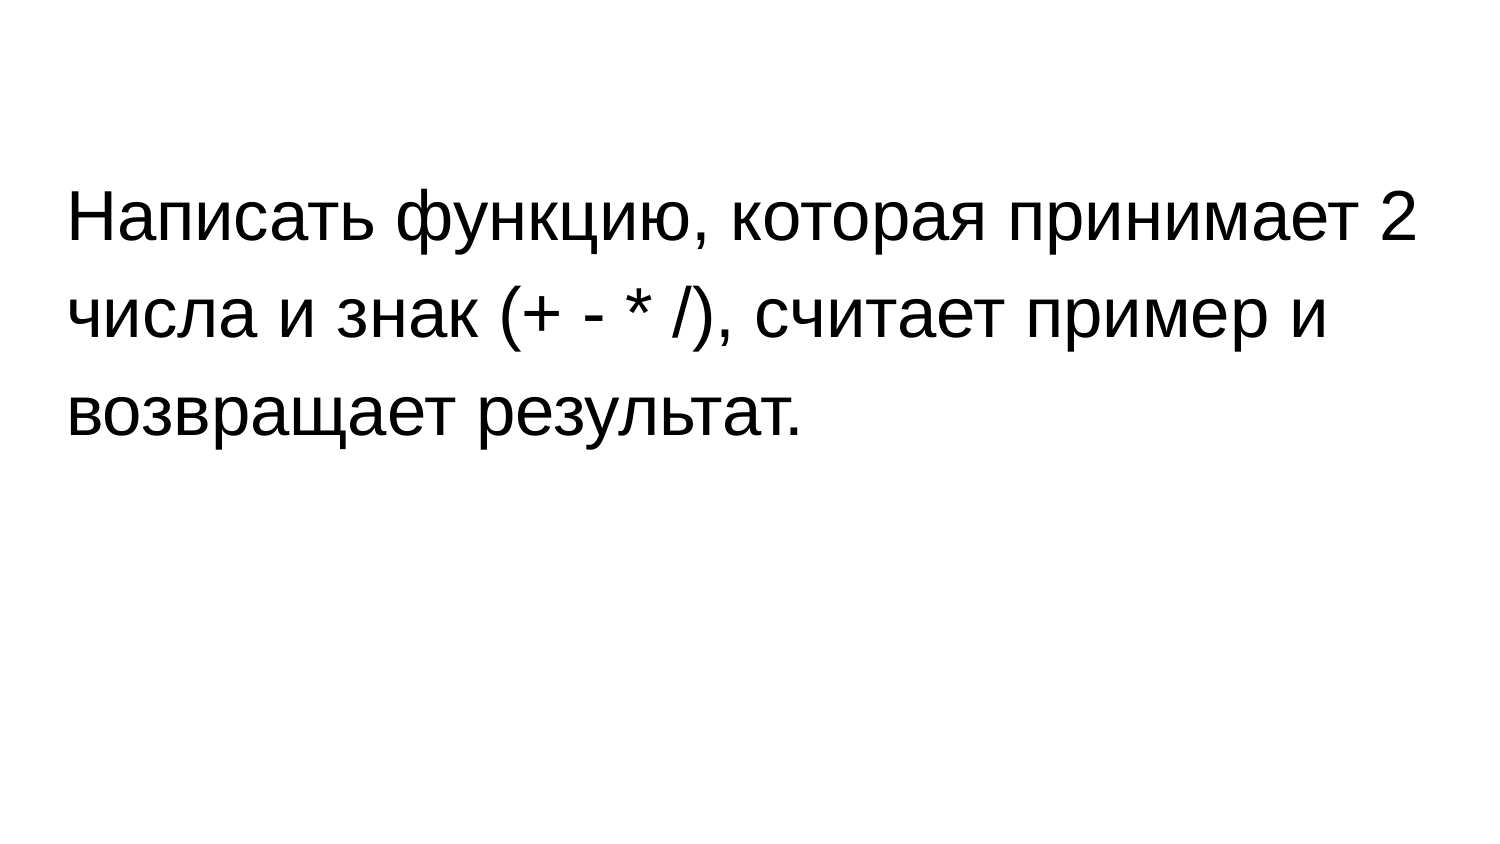

Написать функцию, которая принимает 2 числа и знак (+ - * /), считает пример и возвращает результат.